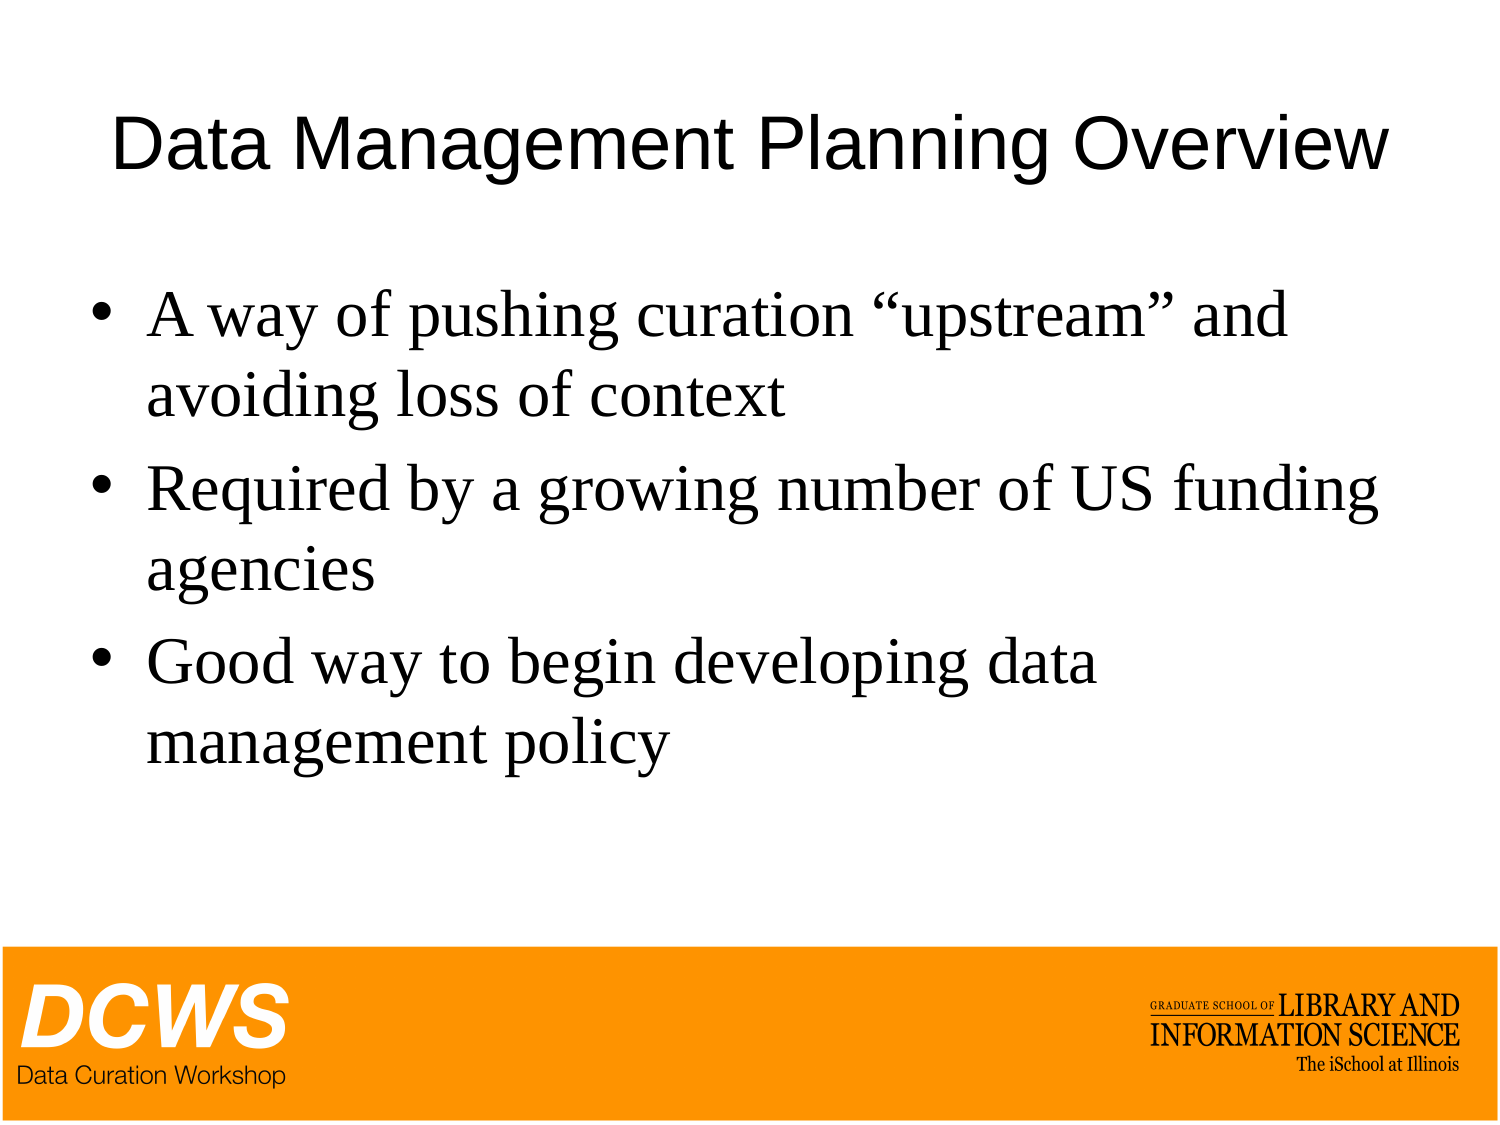

# Data Management Planning Overview
A way of pushing curation “upstream” and avoiding loss of context
Required by a growing number of US funding agencies
Good way to begin developing data management policy